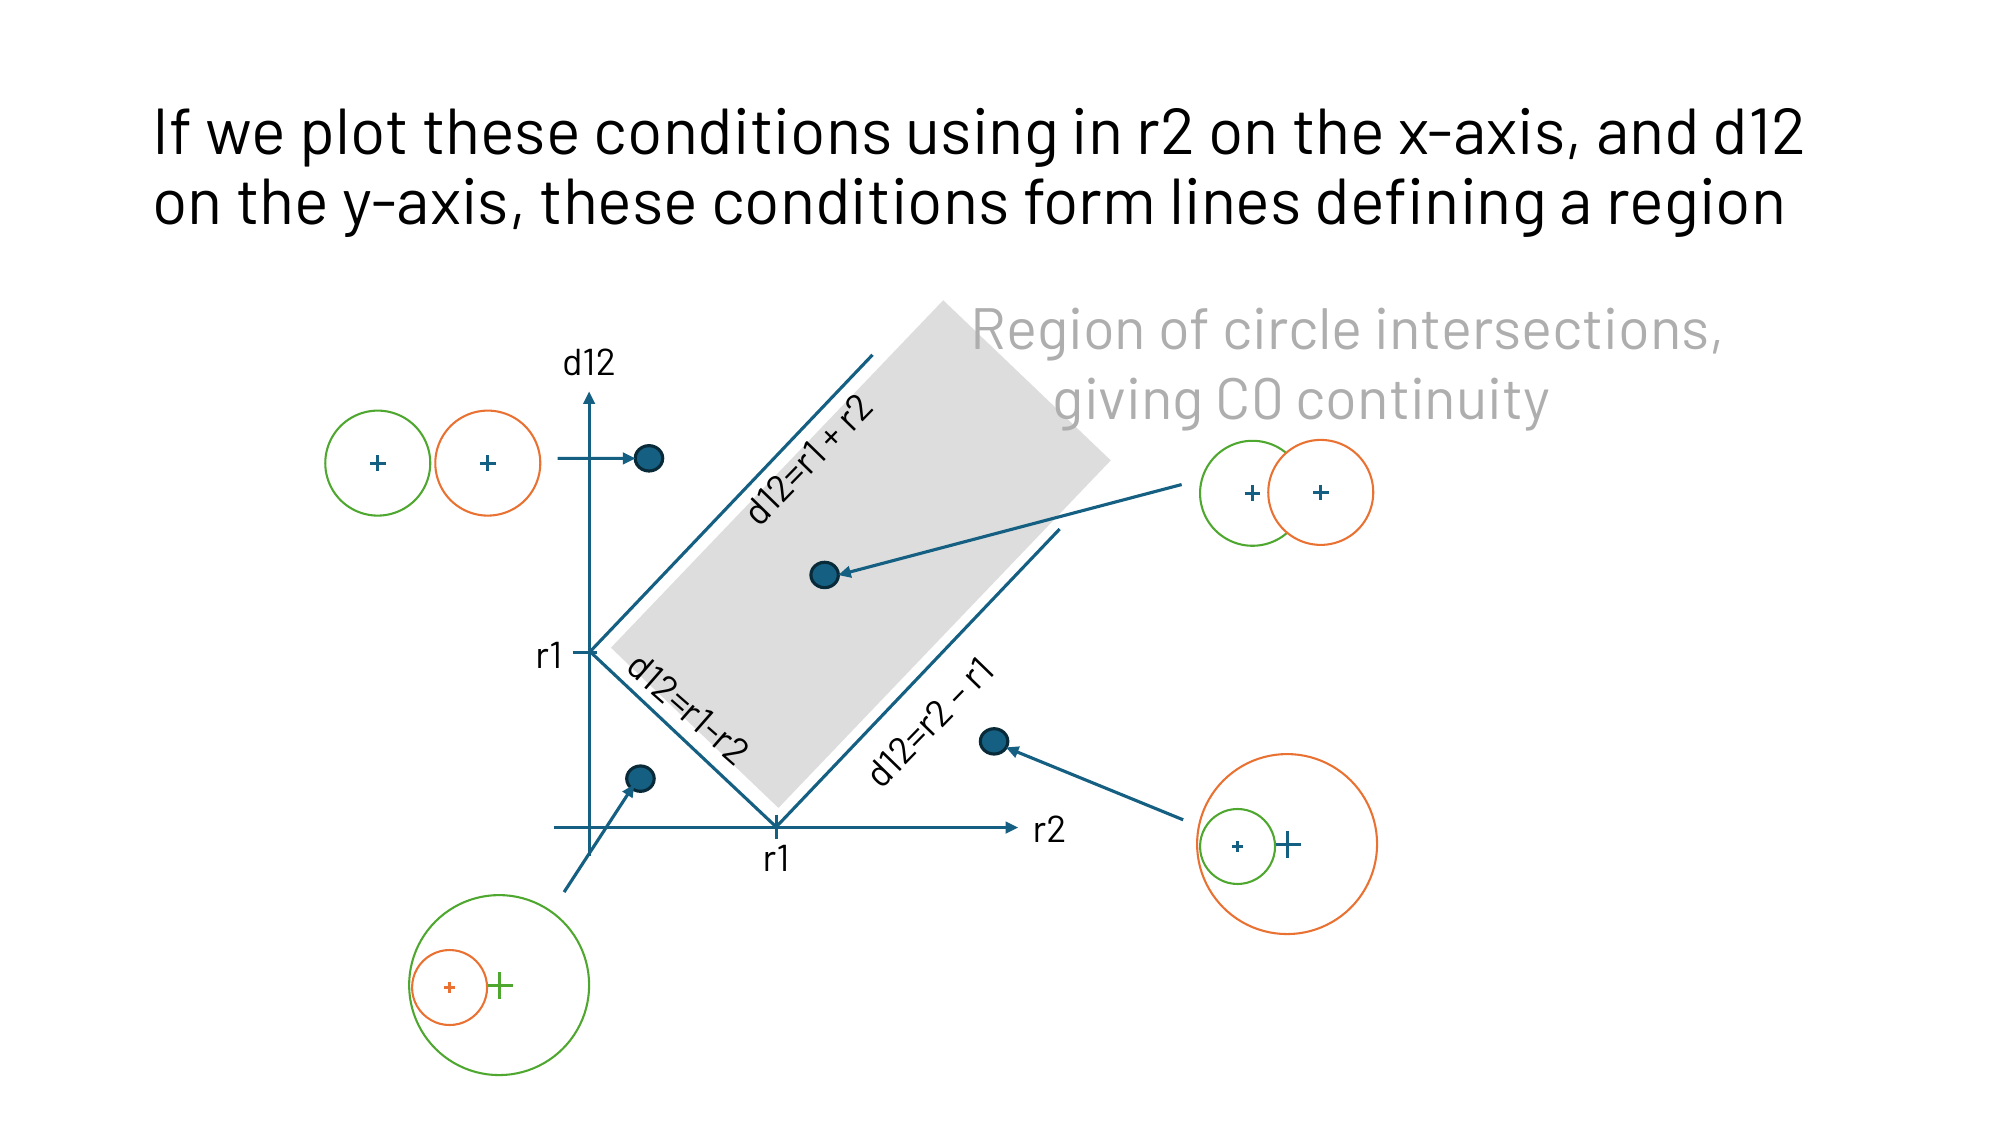

# If we plot these conditions using in r2 on the x-axis, and d12 on the y-axis, these conditions form lines defining a region
Region of circle intersections,
       giving C0 continuity
d12
d12=r1 + r2

r1
d12=r2 – r1
d12=r1-r2

r2

r1